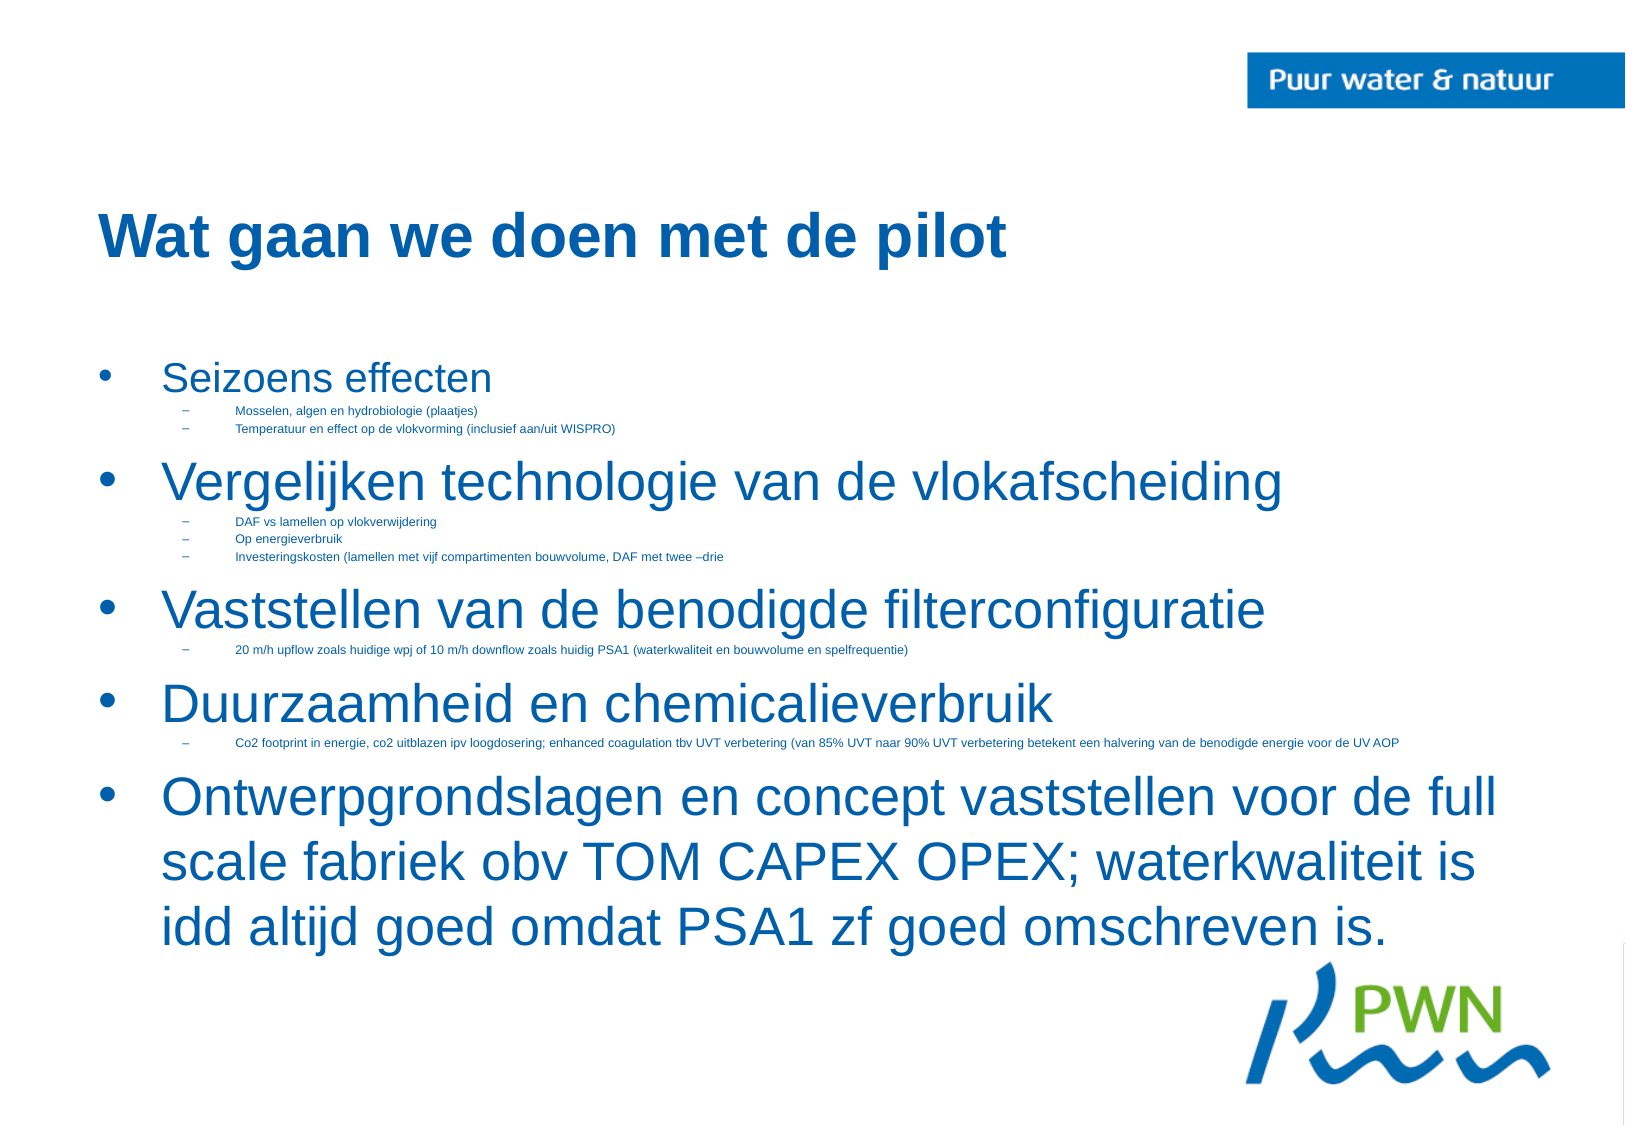

# Wat gaan we doen met de pilot
Seizoens effecten
Mosselen, algen en hydrobiologie (plaatjes)
Temperatuur en effect op de vlokvorming (inclusief aan/uit WISPRO)
Vergelijken technologie van de vlokafscheiding
DAF vs lamellen op vlokverwijdering
Op energieverbruik
Investeringskosten (lamellen met vijf compartimenten bouwvolume, DAF met twee –drie
Vaststellen van de benodigde filterconfiguratie
20 m/h upflow zoals huidige wpj of 10 m/h downflow zoals huidig PSA1 (waterkwaliteit en bouwvolume en spelfrequentie)
Duurzaamheid en chemicalieverbruik
Co2 footprint in energie, co2 uitblazen ipv loogdosering; enhanced coagulation tbv UVT verbetering (van 85% UVT naar 90% UVT verbetering betekent een halvering van de benodigde energie voor de UV AOP
Ontwerpgrondslagen en concept vaststellen voor de full scale fabriek obv TOM CAPEX OPEX; waterkwaliteit is idd altijd goed omdat PSA1 zf goed omschreven is.